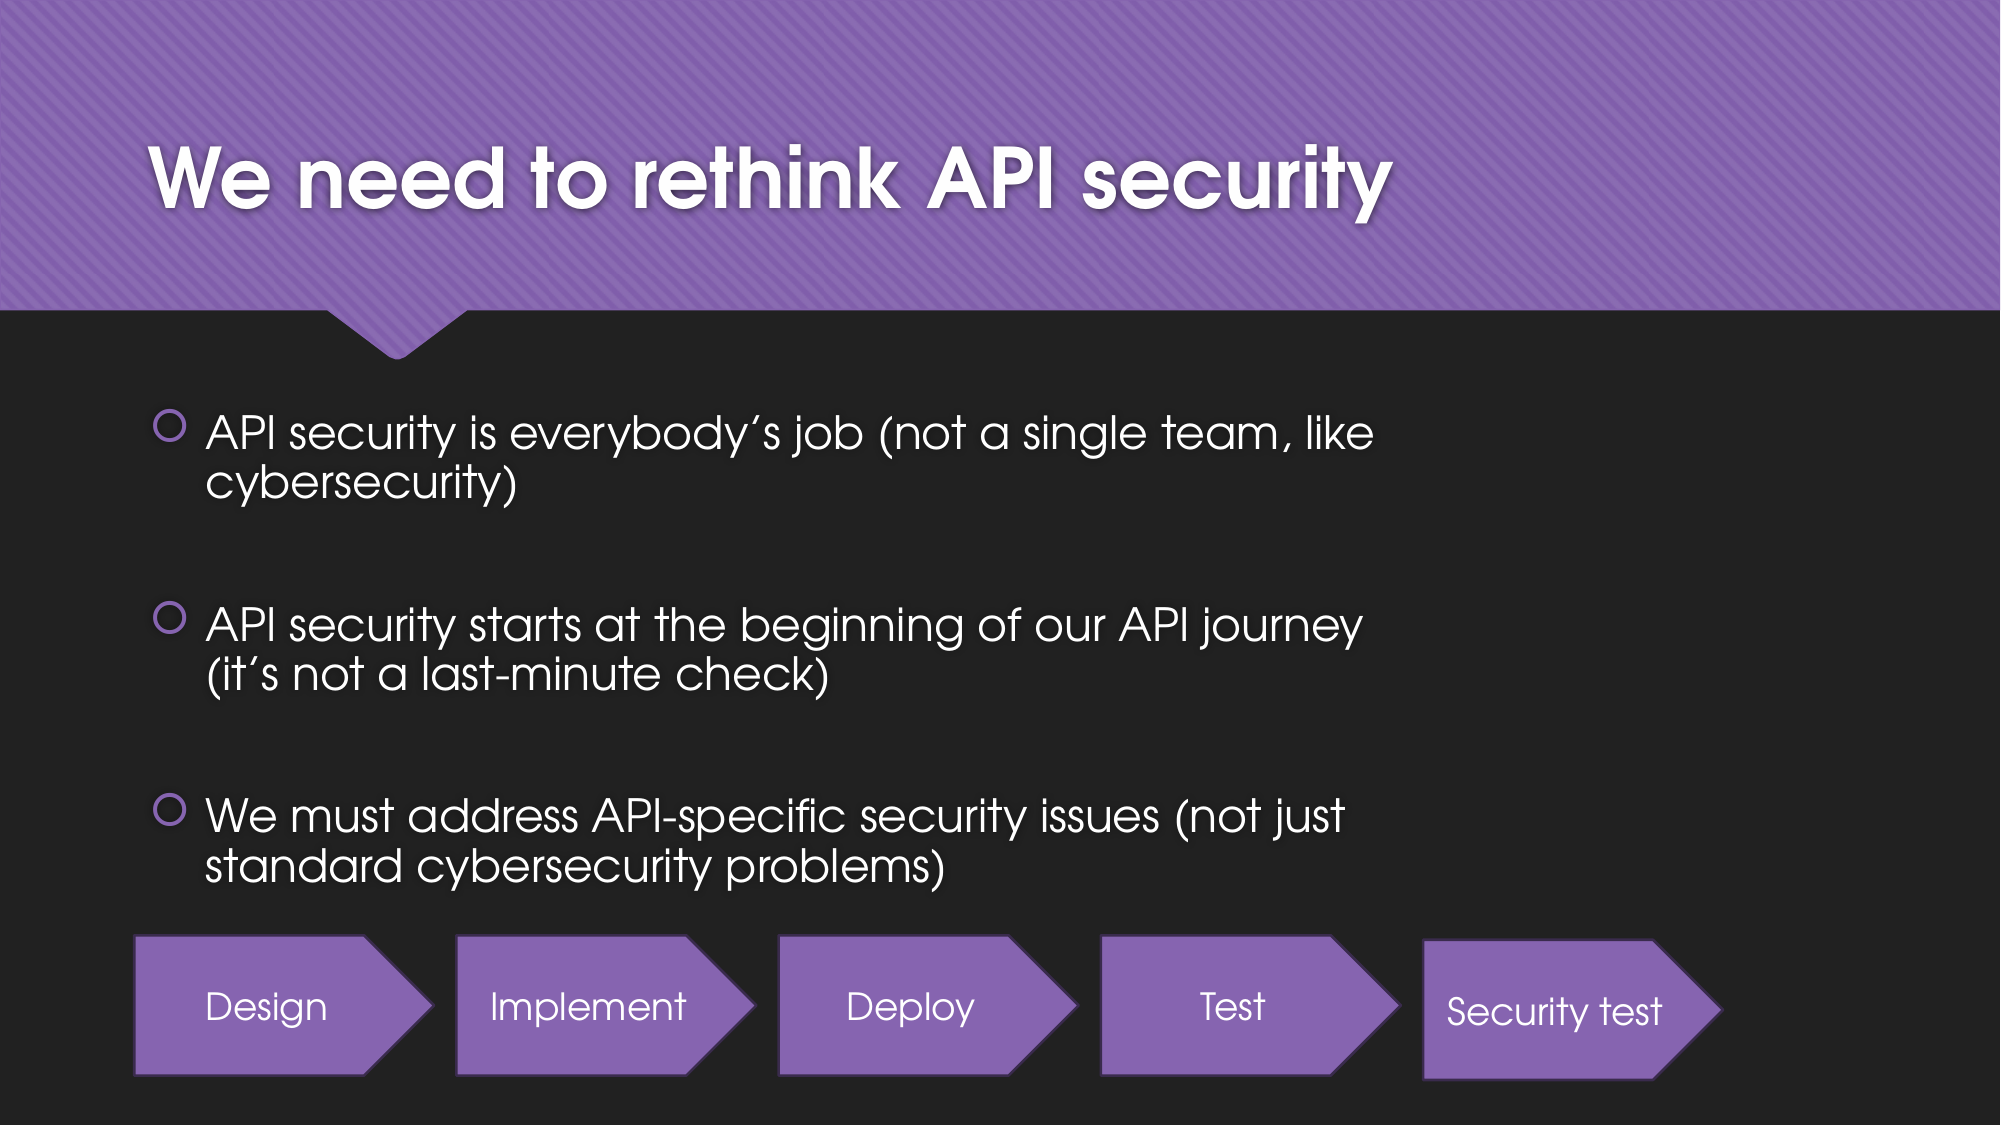

# We need to rethink API security
API security is everybody’s job (not a single team, like cybersecurity)

API security starts at the beginning of our API journey (it’s not a last-minute check)

We must address API-specific security issues (not just standard cybersecurity problems)

Design
Implement
Deploy
Test
Security test